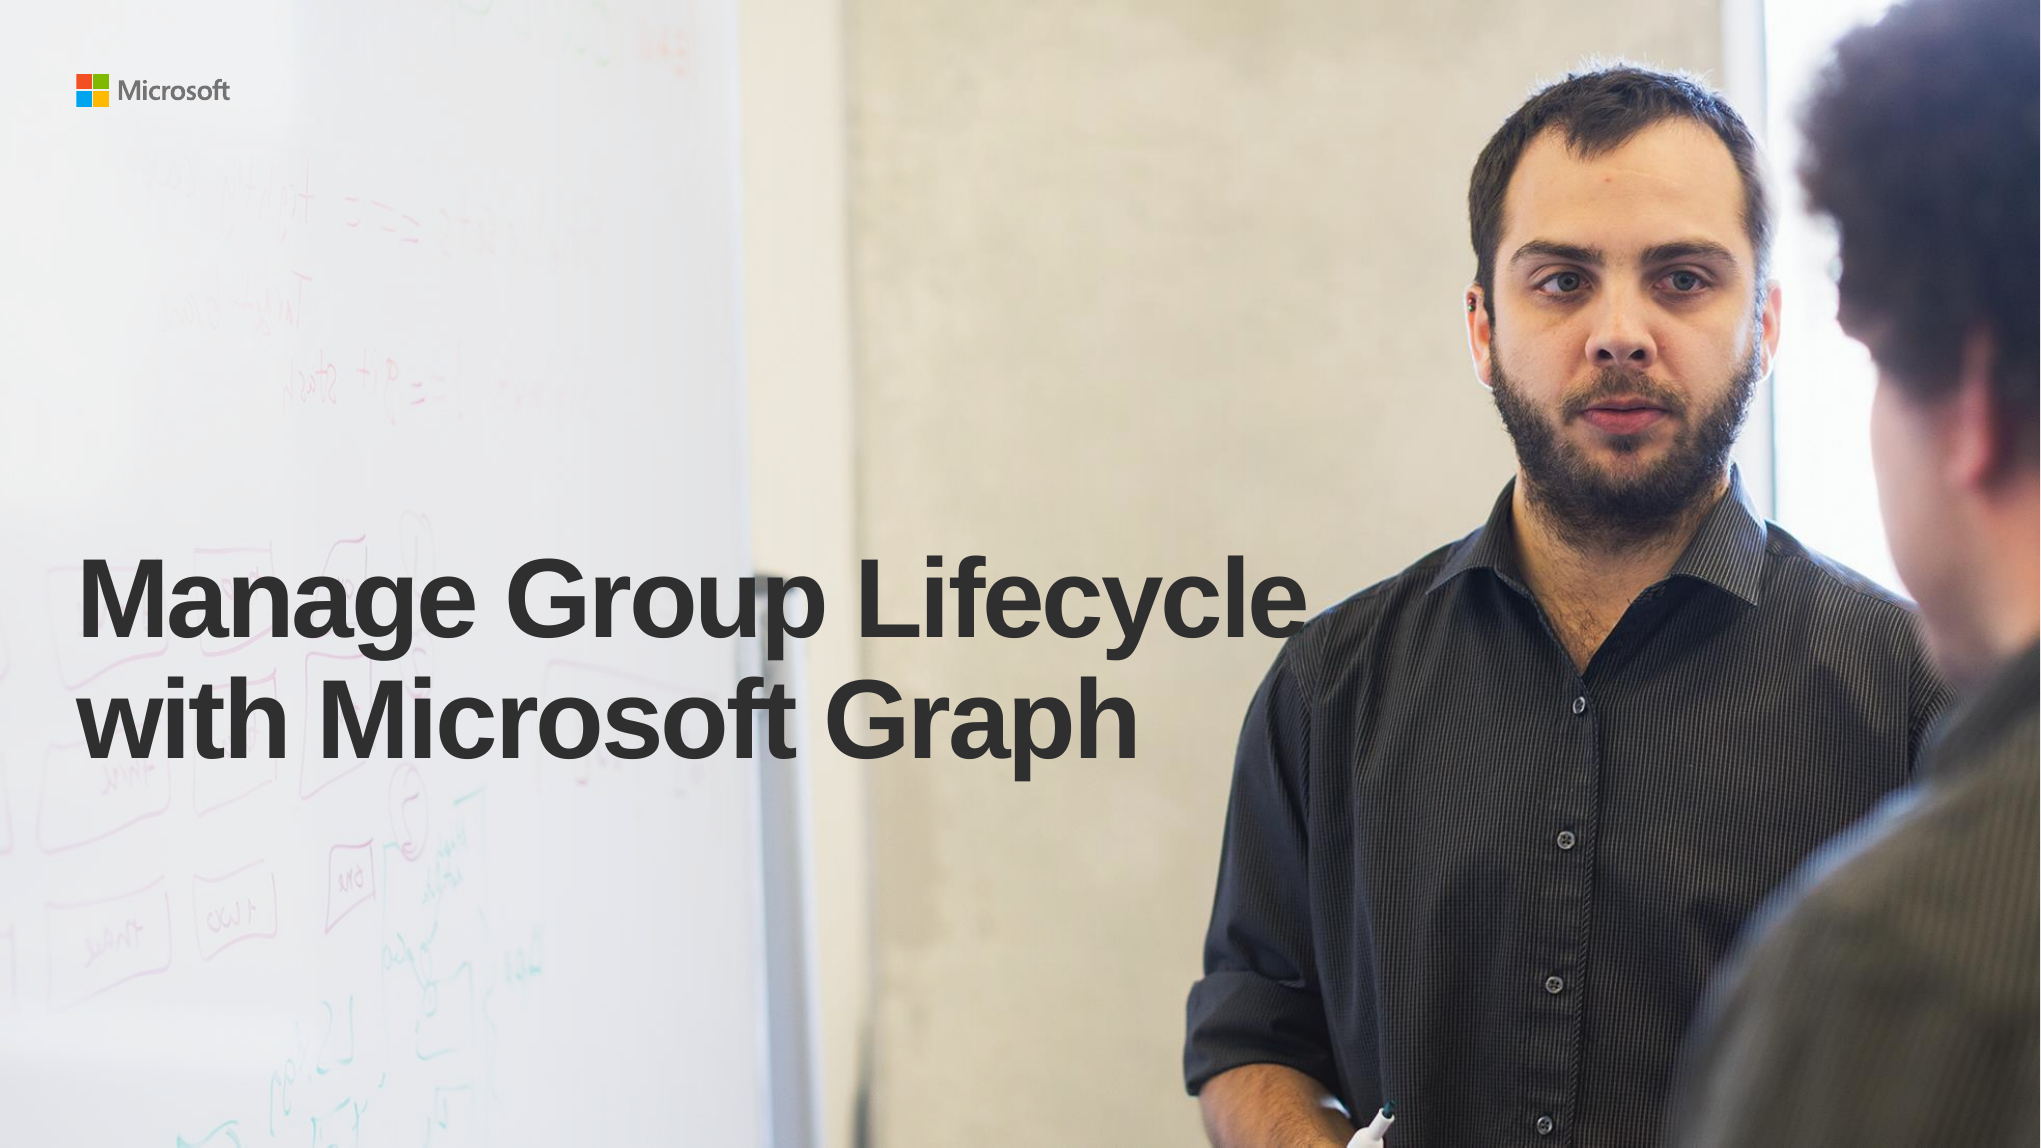

# Manage Group Lifecycle with Microsoft Graph